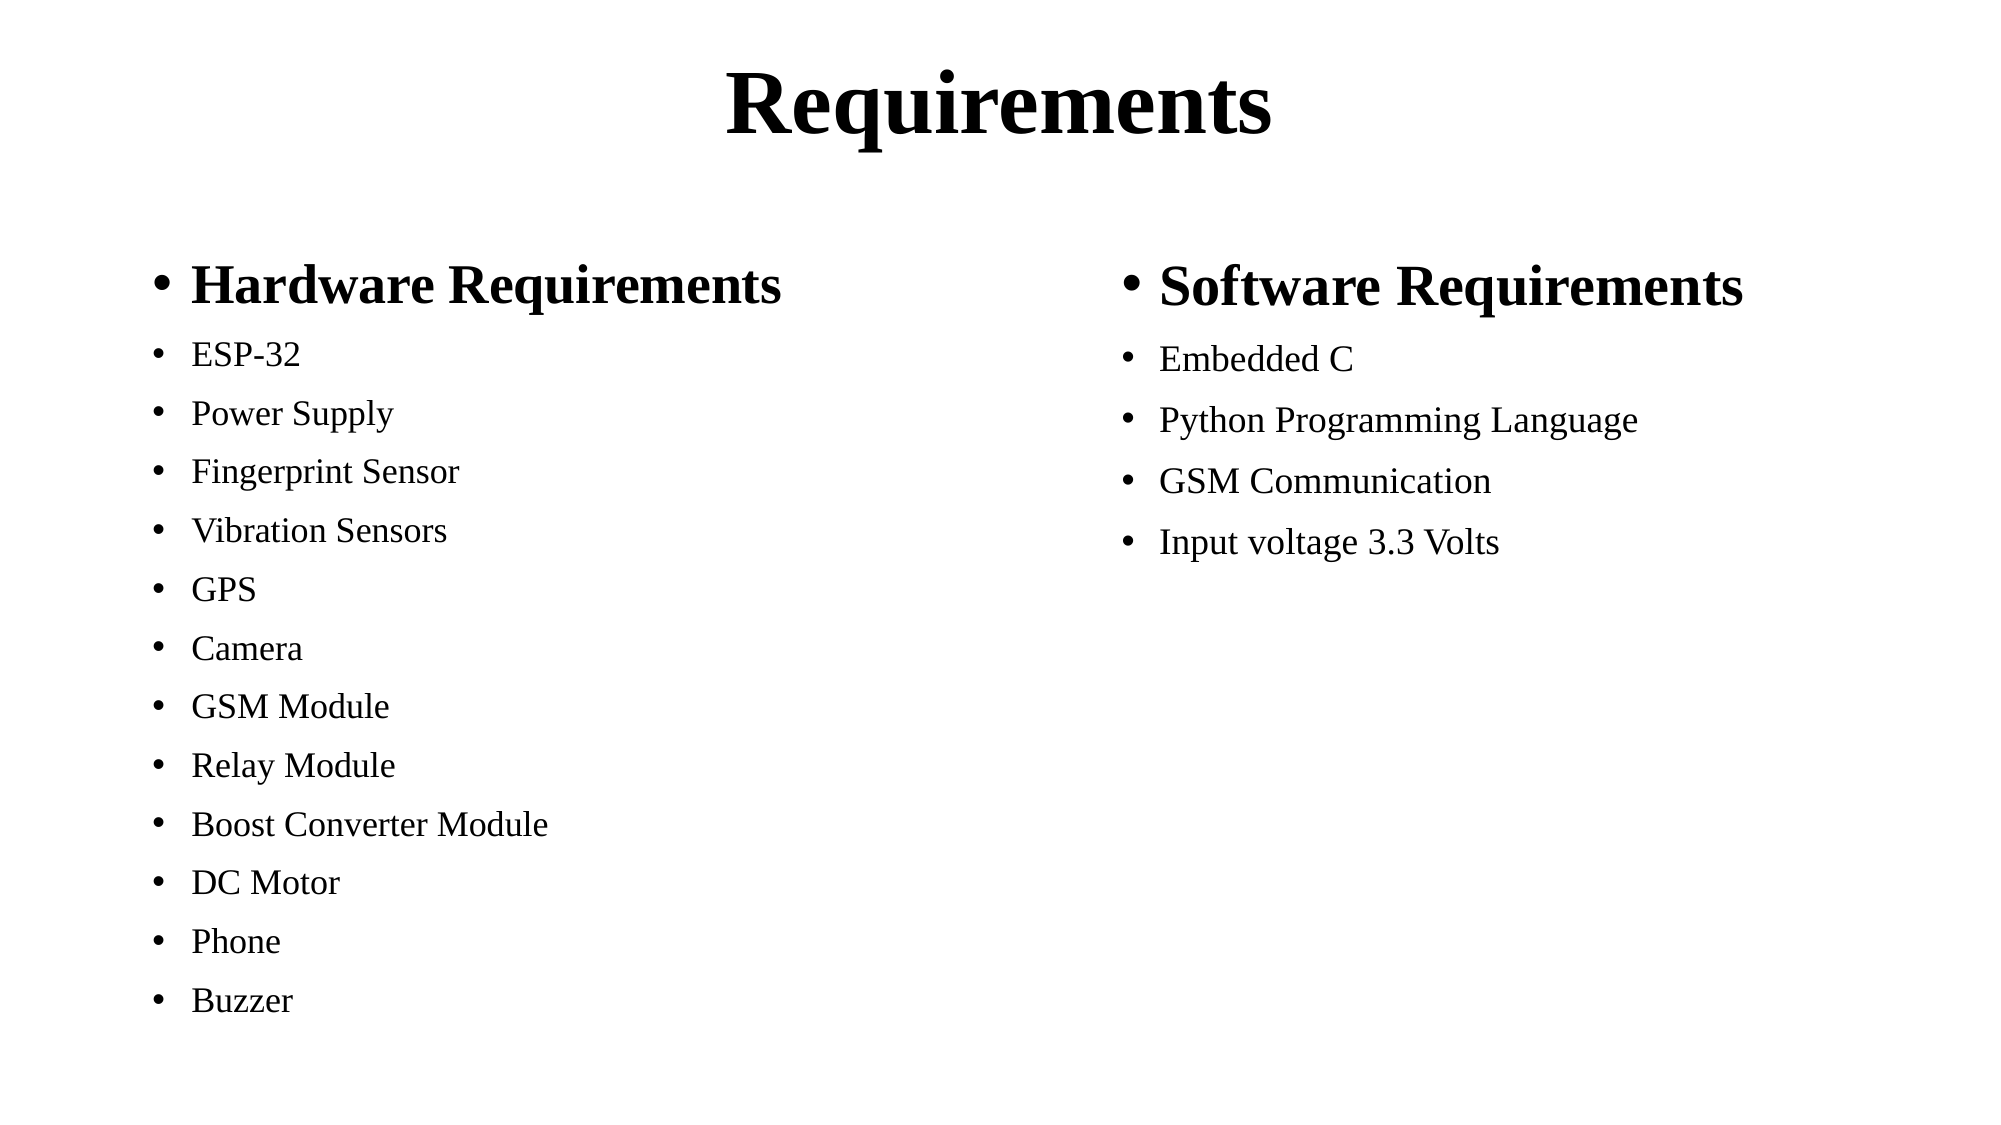

# Requirements
Hardware Requirements
ESP-32
Power Supply
Fingerprint Sensor
Vibration Sensors
GPS
Camera
GSM Module
Relay Module
Boost Converter Module
DC Motor
Phone
Buzzer

Software Requirements
Embedded C
Python Programming Language
GSM Communication
Input voltage 3.3 Volts